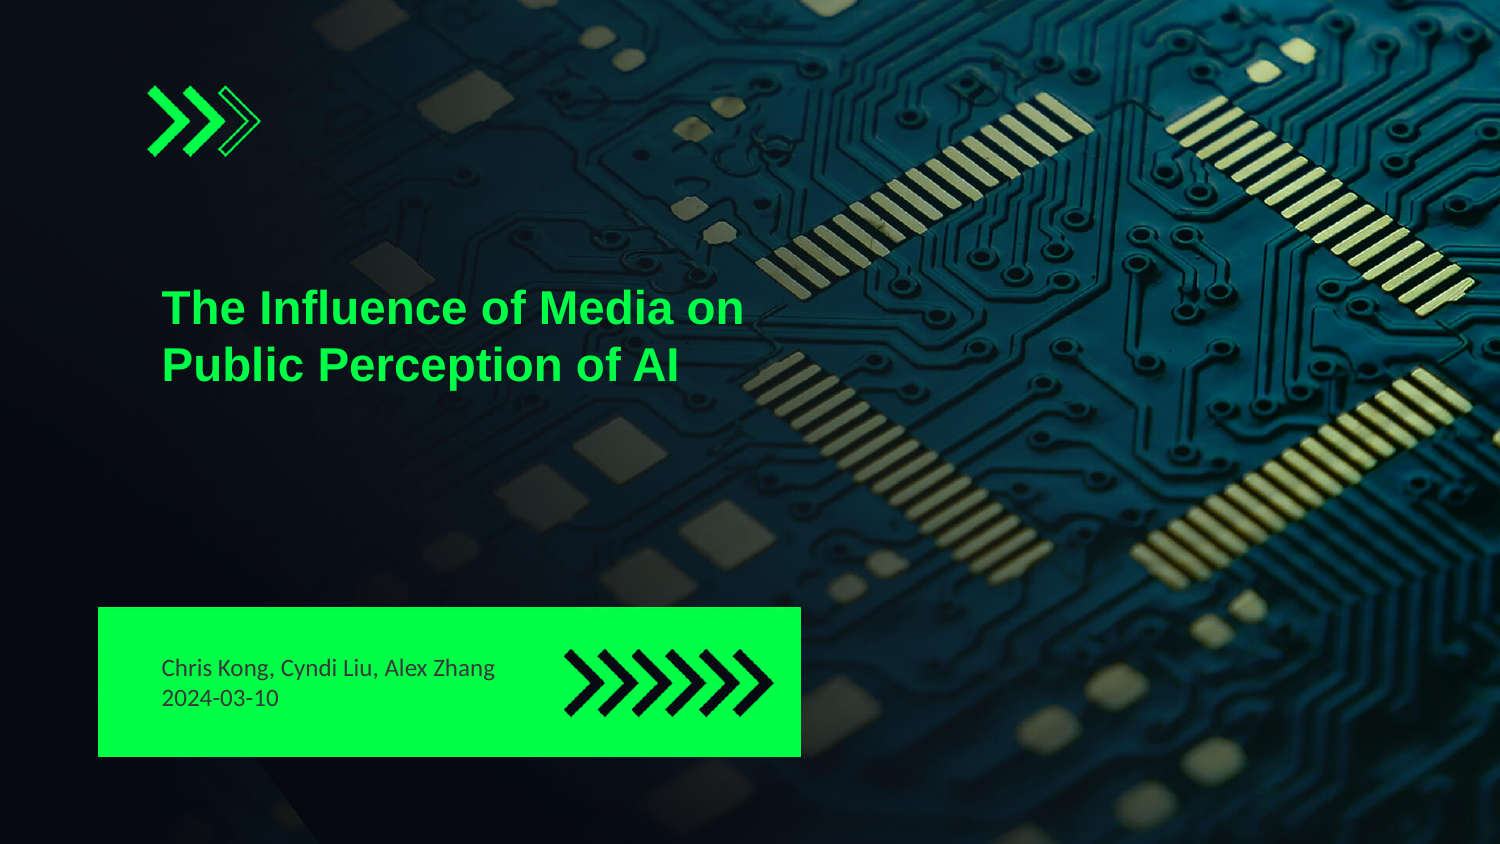

The Influence of Media on Public Perception of AI
Chris Kong, Cyndi Liu, Alex Zhang
2024-03-10